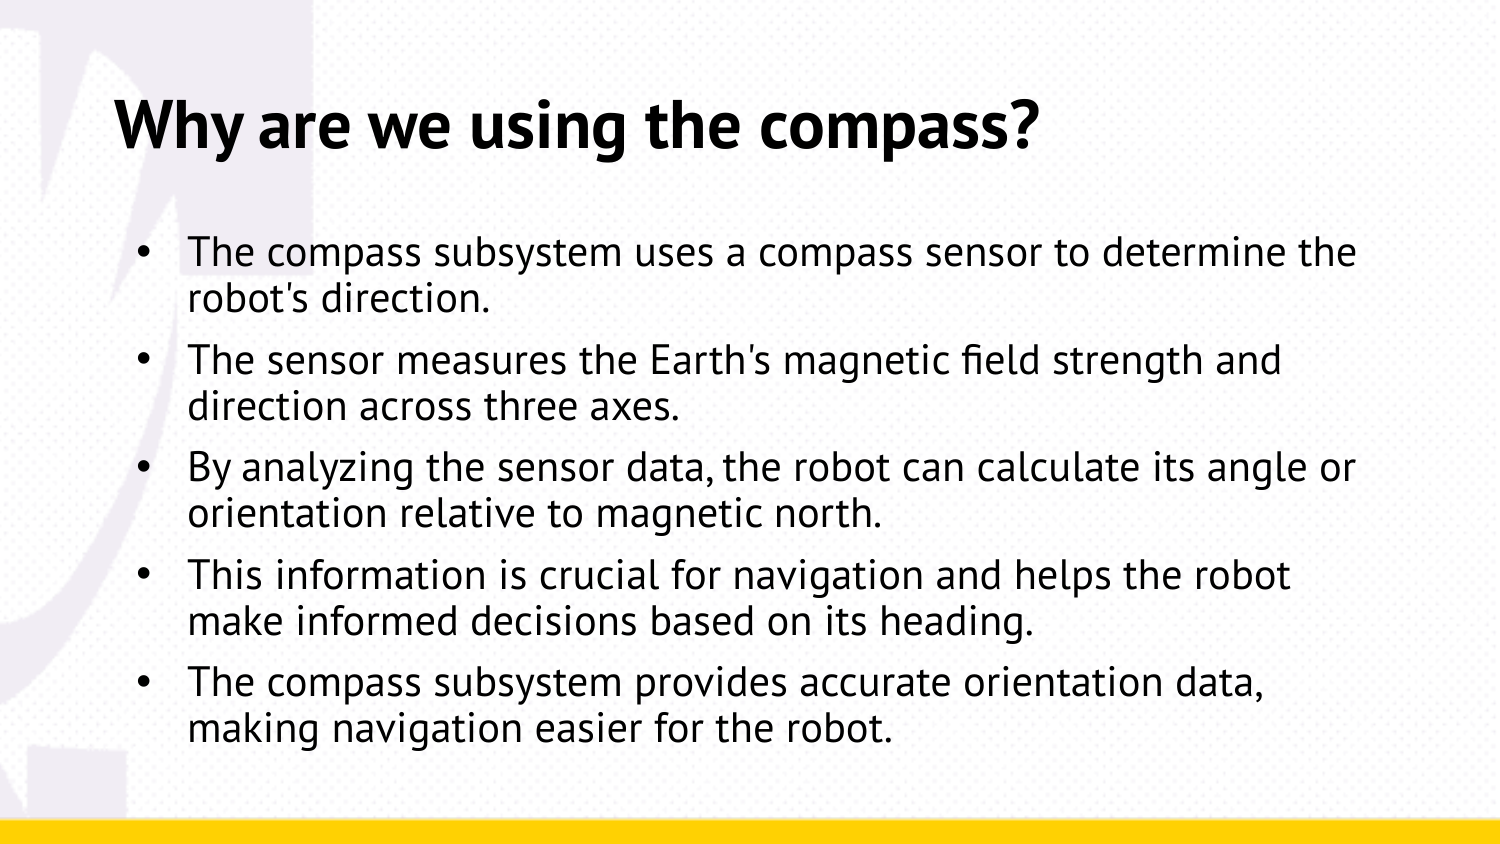

# Why are we using the compass?
The compass subsystem uses a compass sensor to determine the robot's direction.
The sensor measures the Earth's magnetic field strength and direction across three axes.
By analyzing the sensor data, the robot can calculate its angle or orientation relative to magnetic north.
This information is crucial for navigation and helps the robot make informed decisions based on its heading.
The compass subsystem provides accurate orientation data, making navigation easier for the robot.